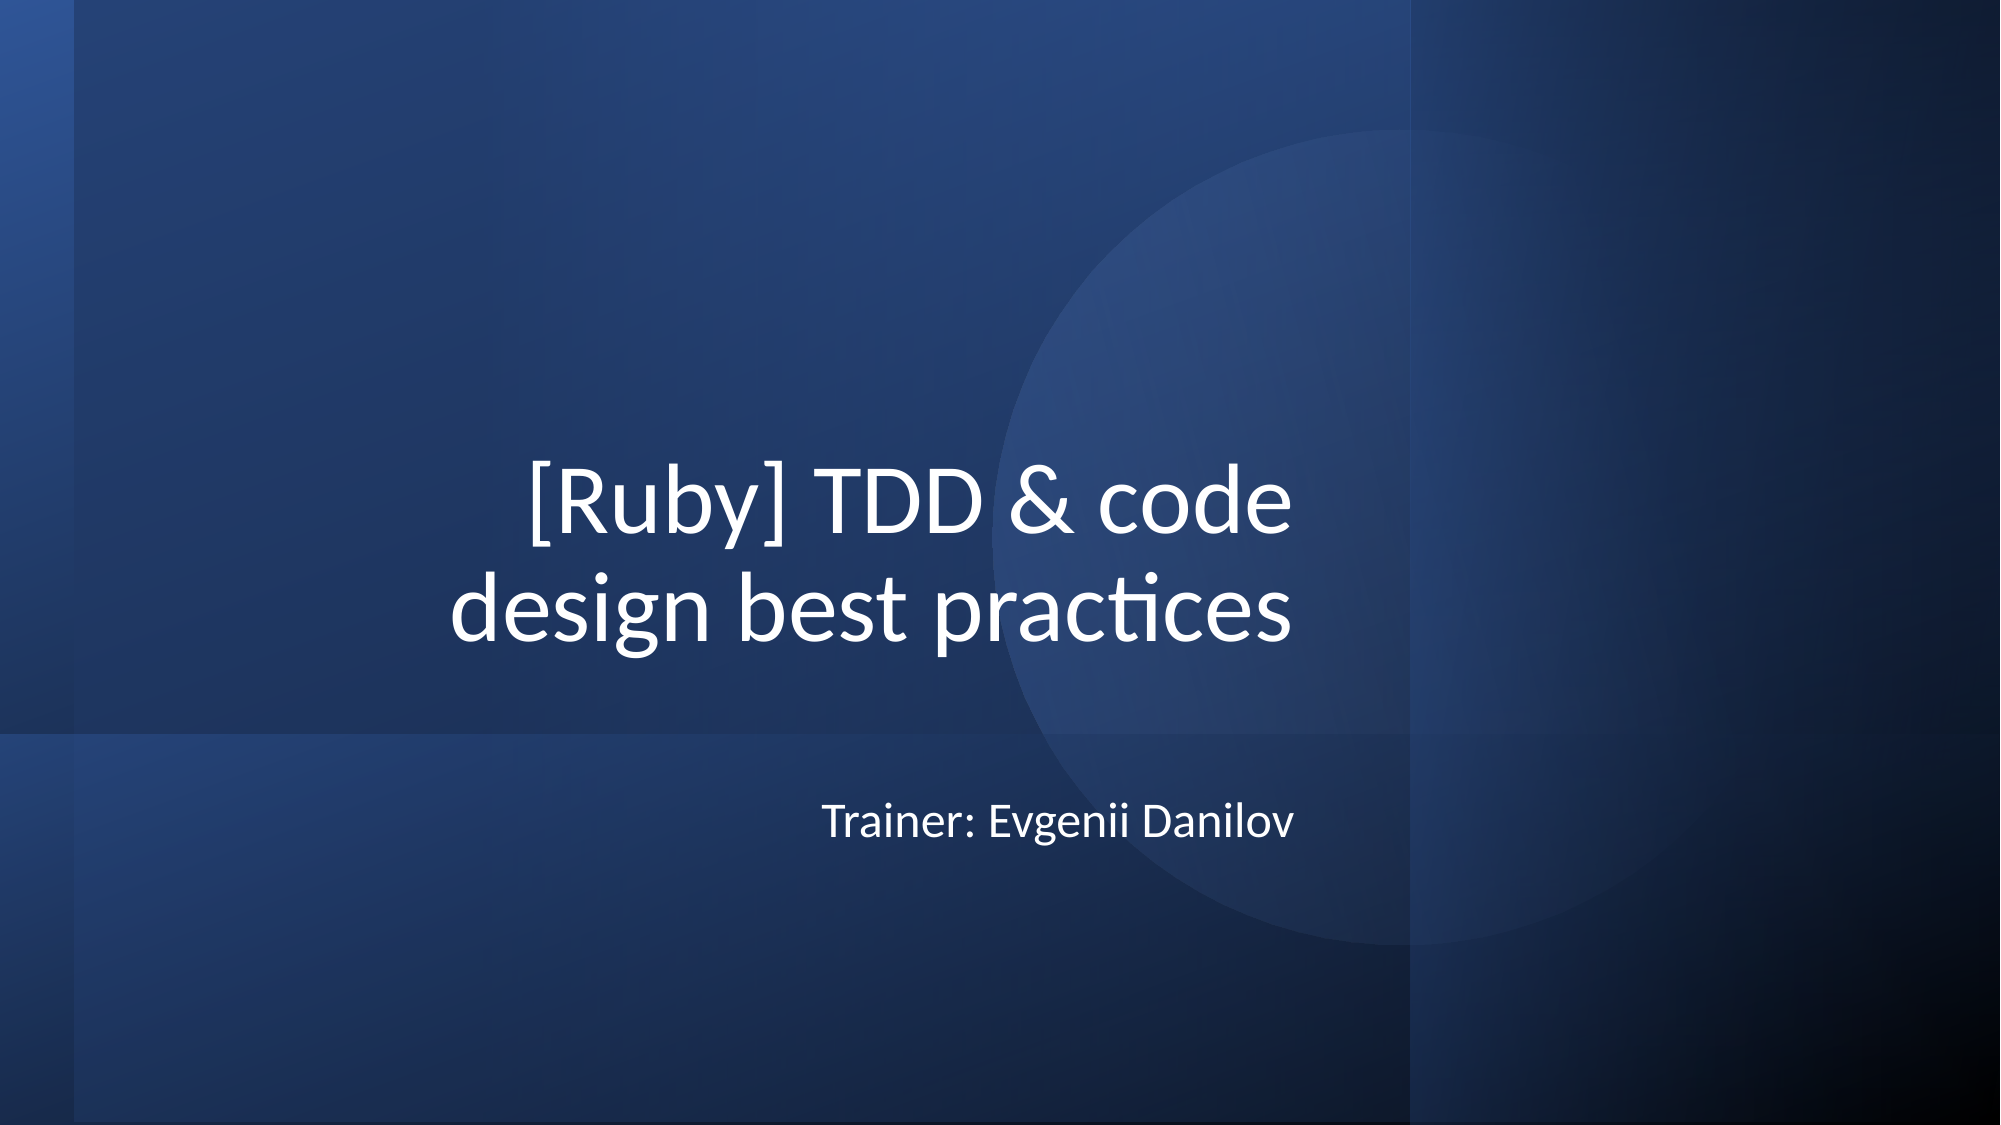

# [Ruby] TDD & code design best practices

Trainer: Evgenii Danilov